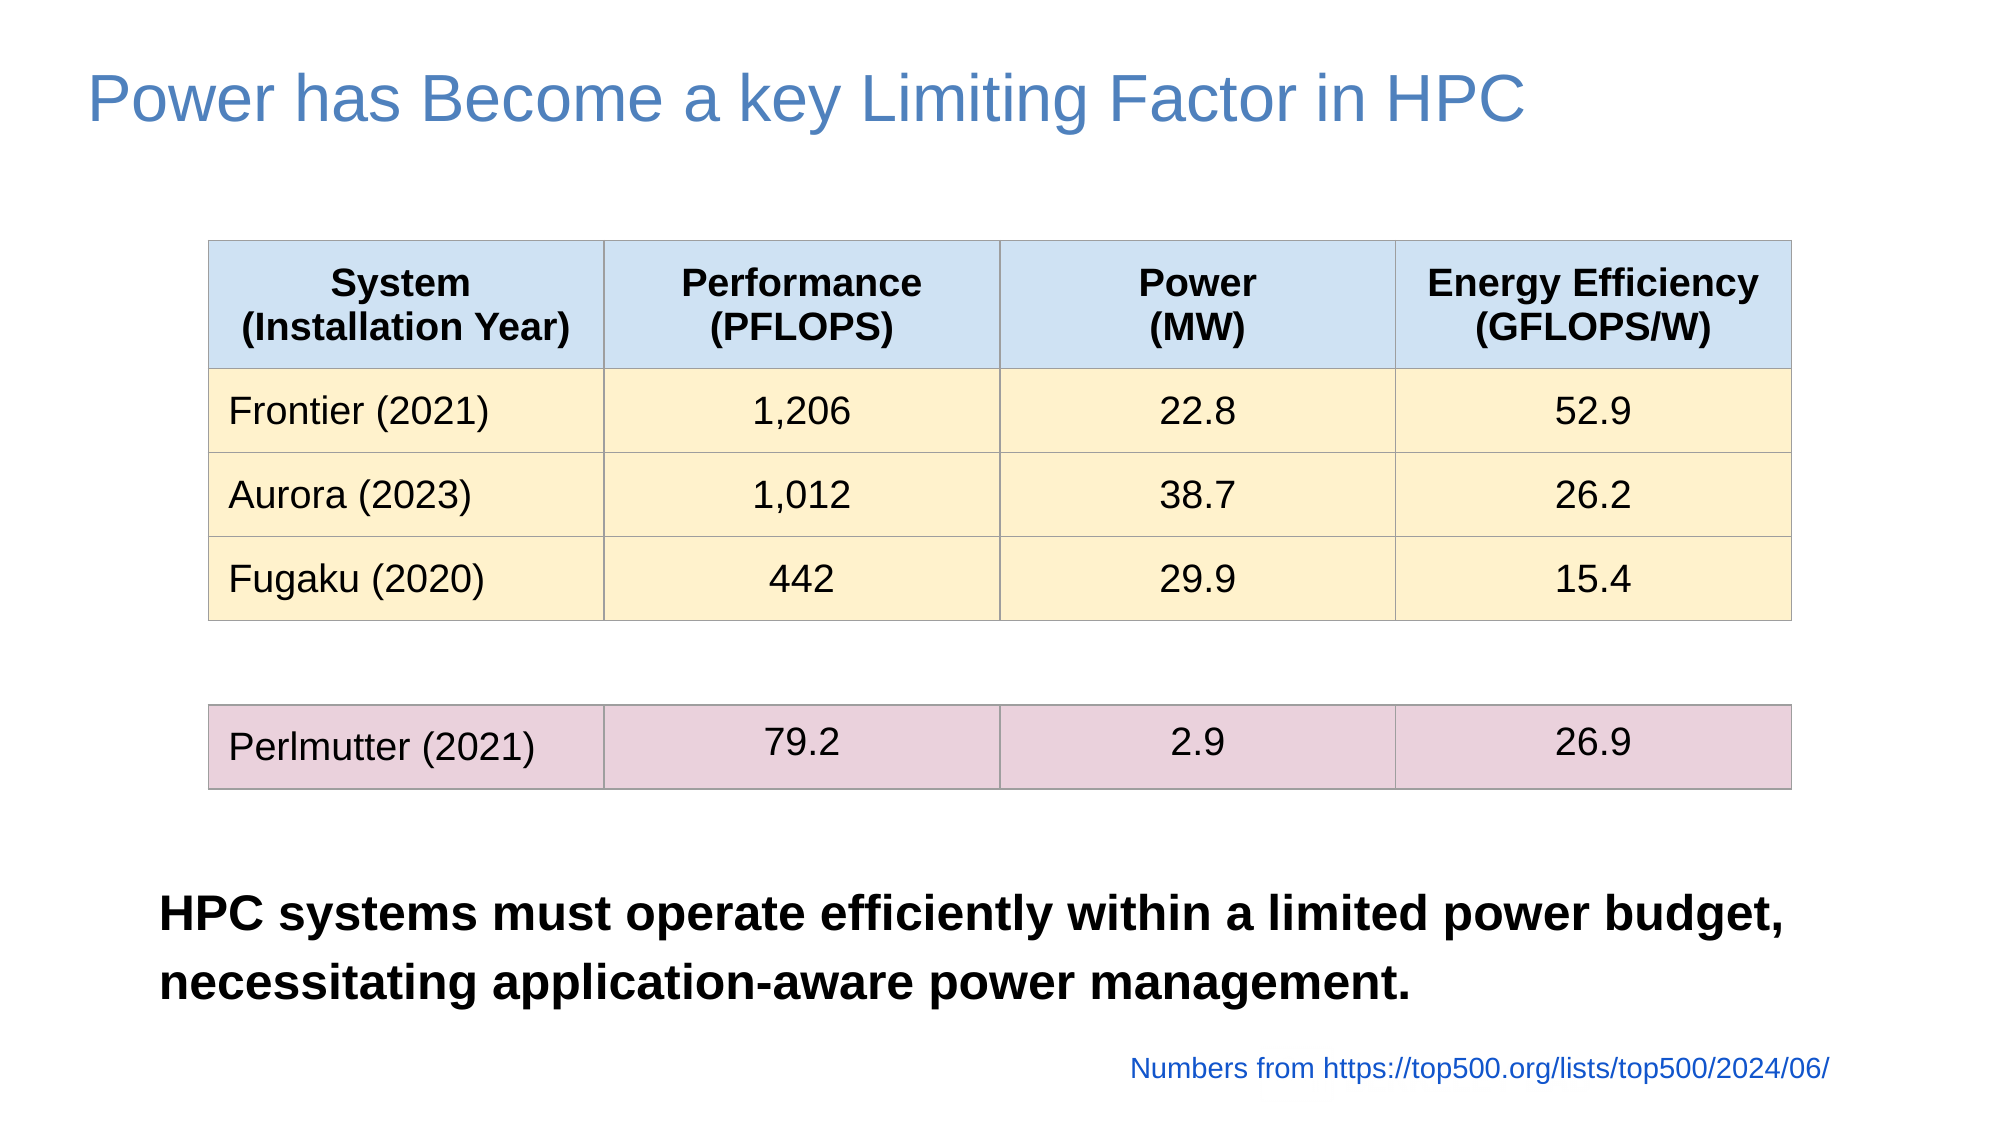

# Power has Become a key Limiting Factor in HPC
| System (Installation Year) | Performance (PFLOPS) | Power (MW) | Energy Efficiency (GFLOPS/W) |
| --- | --- | --- | --- |
| Frontier (2021) | 1,206 | 22.8 | 52.9 |
| Aurora (2023) | 1,012 | 38.7 | 26.2 |
| Fugaku (2020) | 442 | 29.9 | 15.4 |
| Perlmutter (2021) | 79.2 | 2.9 | 26.9 |
| --- | --- | --- | --- |
HPC systems must operate efficiently within a limited power budget, necessitating application-aware power management.
Numbers from https://top500.org/lists/top500/2024/06/